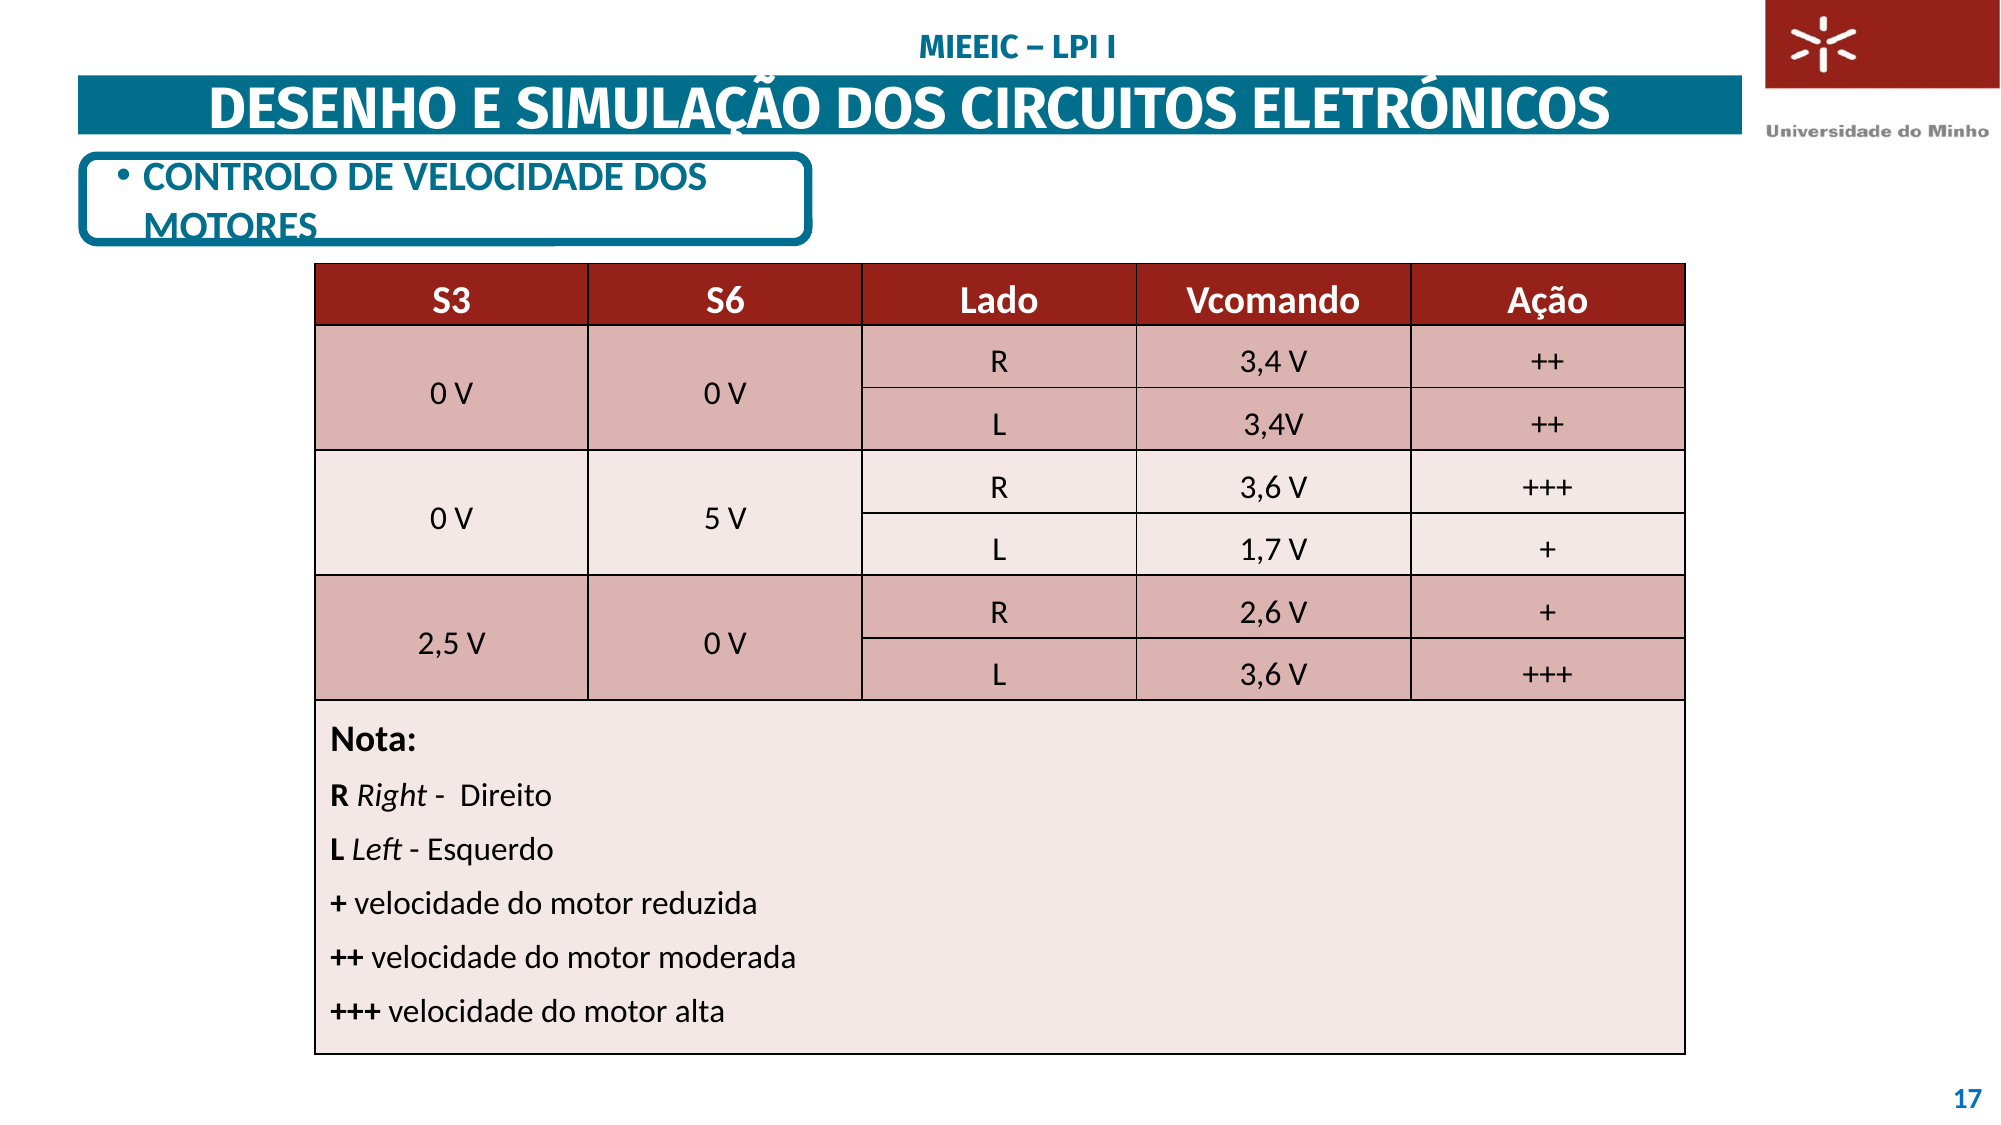

# Desenho e Simulação dos Circuitos Eletrónicos
Controlo de Velocidade dos Motores
| S3 | S6 | Lado | Vcomando | Ação |
| --- | --- | --- | --- | --- |
| 0 V | 0 V | R | 3,4 V | ++ |
|  |  | L | 3,4V | ++ |
| 0 V | 5 V | R | 3,6 V | +++ |
|  |  | L | 1,7 V | + |
| 2,5 V | 0 V | R | 2,6 V | + |
|  |  | L | 3,6 V | +++ |
| Nota: R Right - Direito L Left - Esquerdo + velocidade do motor reduzida ++ velocidade do motor moderada +++ velocidade do motor alta |  |  |  |  |